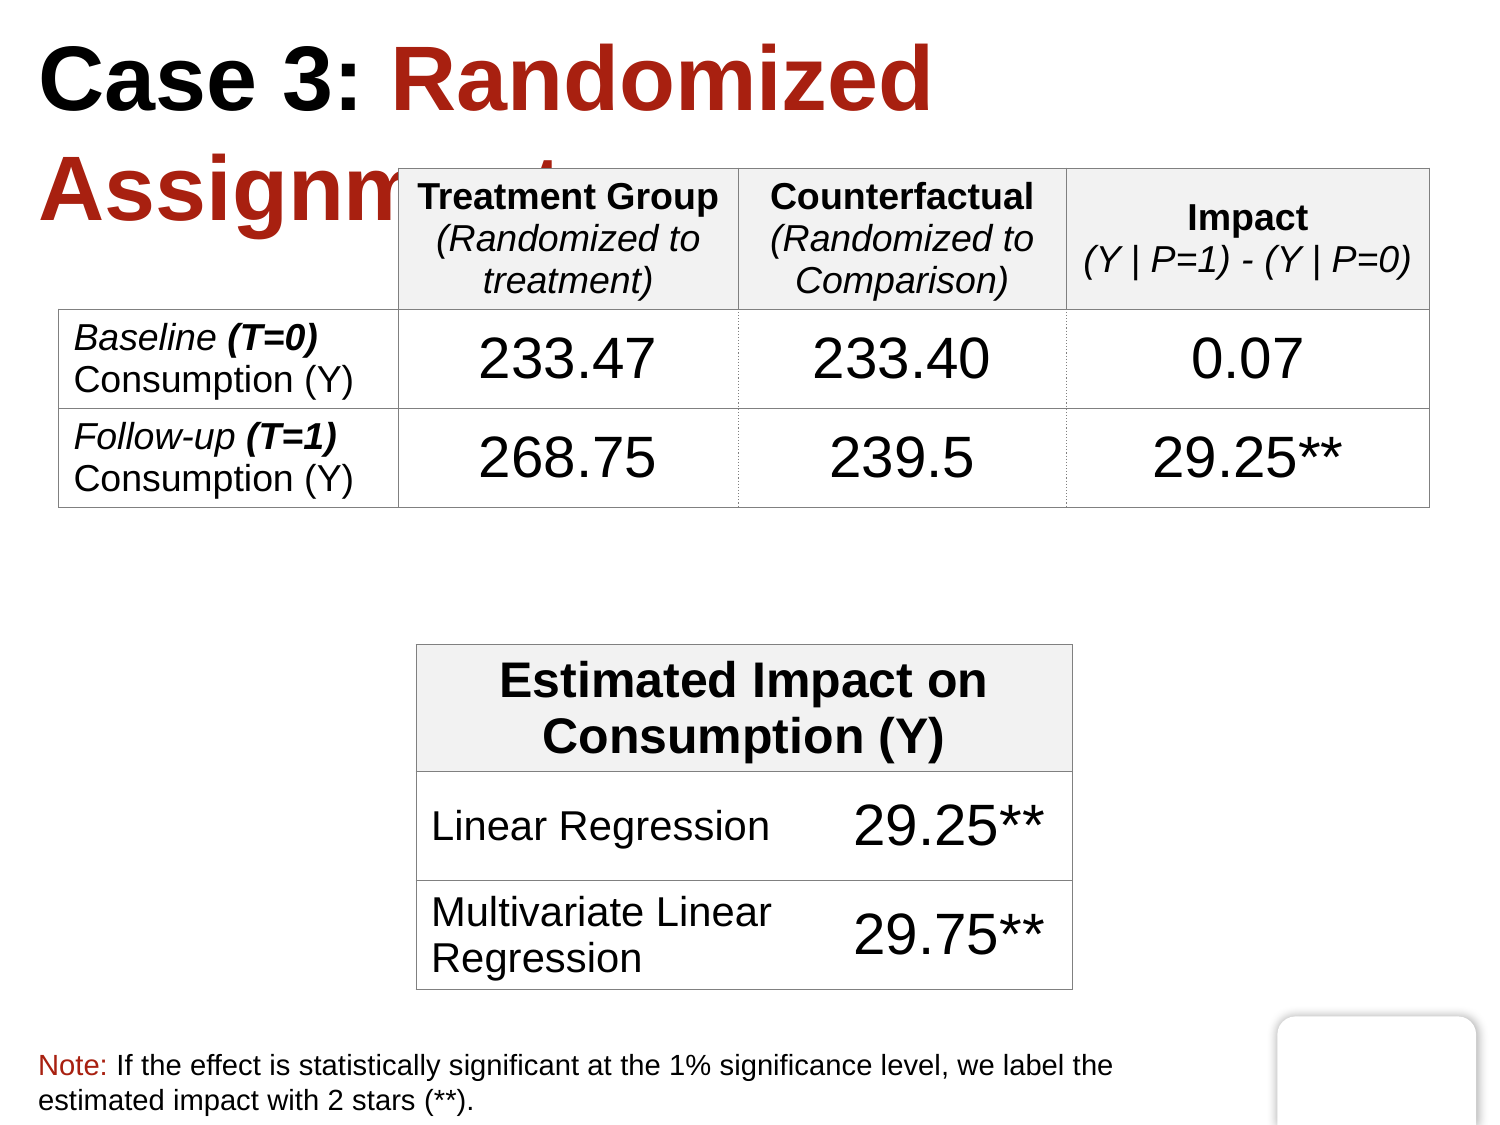

# Case 3: Randomized Assignment
|  | Treatment Group (Randomized to treatment) | Counterfactual (Randomized to Comparison) | Impact (Y | P=1) - (Y | P=0) |
| --- | --- | --- | --- |
| Baseline (T=0) Consumption (Y) | 233.47 | 233.40 | 0.07 |
| Follow-up (T=1) Consumption (Y) | 268.75 | 239.5 | 29.25\*\* |
| Estimated Impact on Consumption (Y) |  |
| --- | --- |
| Linear Regression | 29.25\*\* |
| Multivariate Linear Regression | 29.75\*\* |
Note: If the effect is statistically significant at the 1% significance level, we label the estimated impact with 2 stars (**).